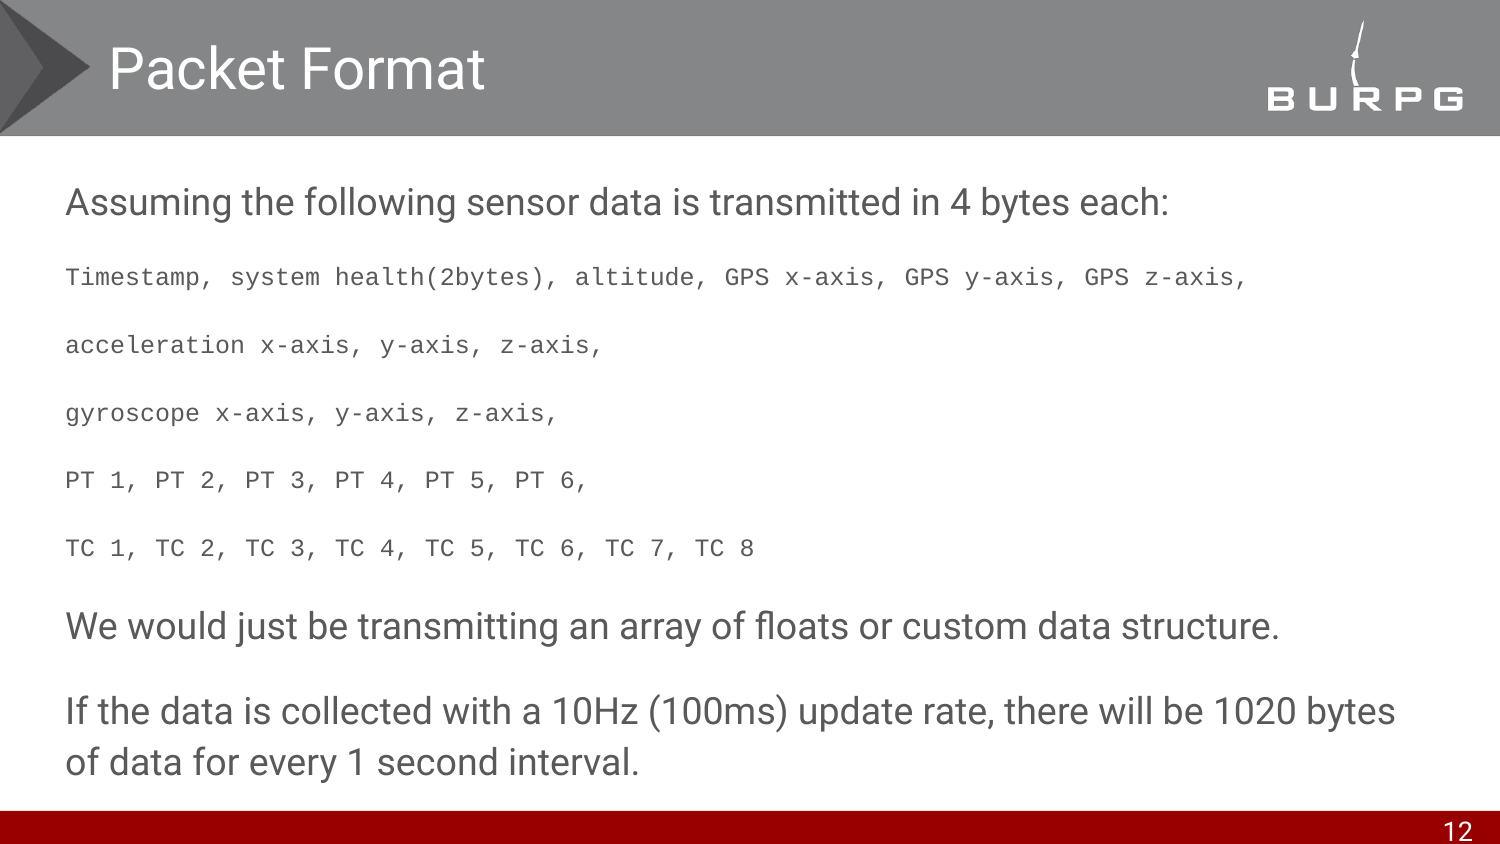

# Packet Format
Assuming the following sensor data is transmitted in 4 bytes each:
Timestamp, system health(2bytes), altitude, GPS x-axis, GPS y-axis, GPS z-axis,
acceleration x-axis, y-axis, z-axis,
gyroscope x-axis, y-axis, z-axis,
PT 1, PT 2, PT 3, PT 4, PT 5, PT 6,
TC 1, TC 2, TC 3, TC 4, TC 5, TC 6, TC 7, TC 8
We would just be transmitting an array of floats or custom data structure.
If the data is collected with a 10Hz (100ms) update rate, there will be 1020 bytes of data for every 1 second interval.
12